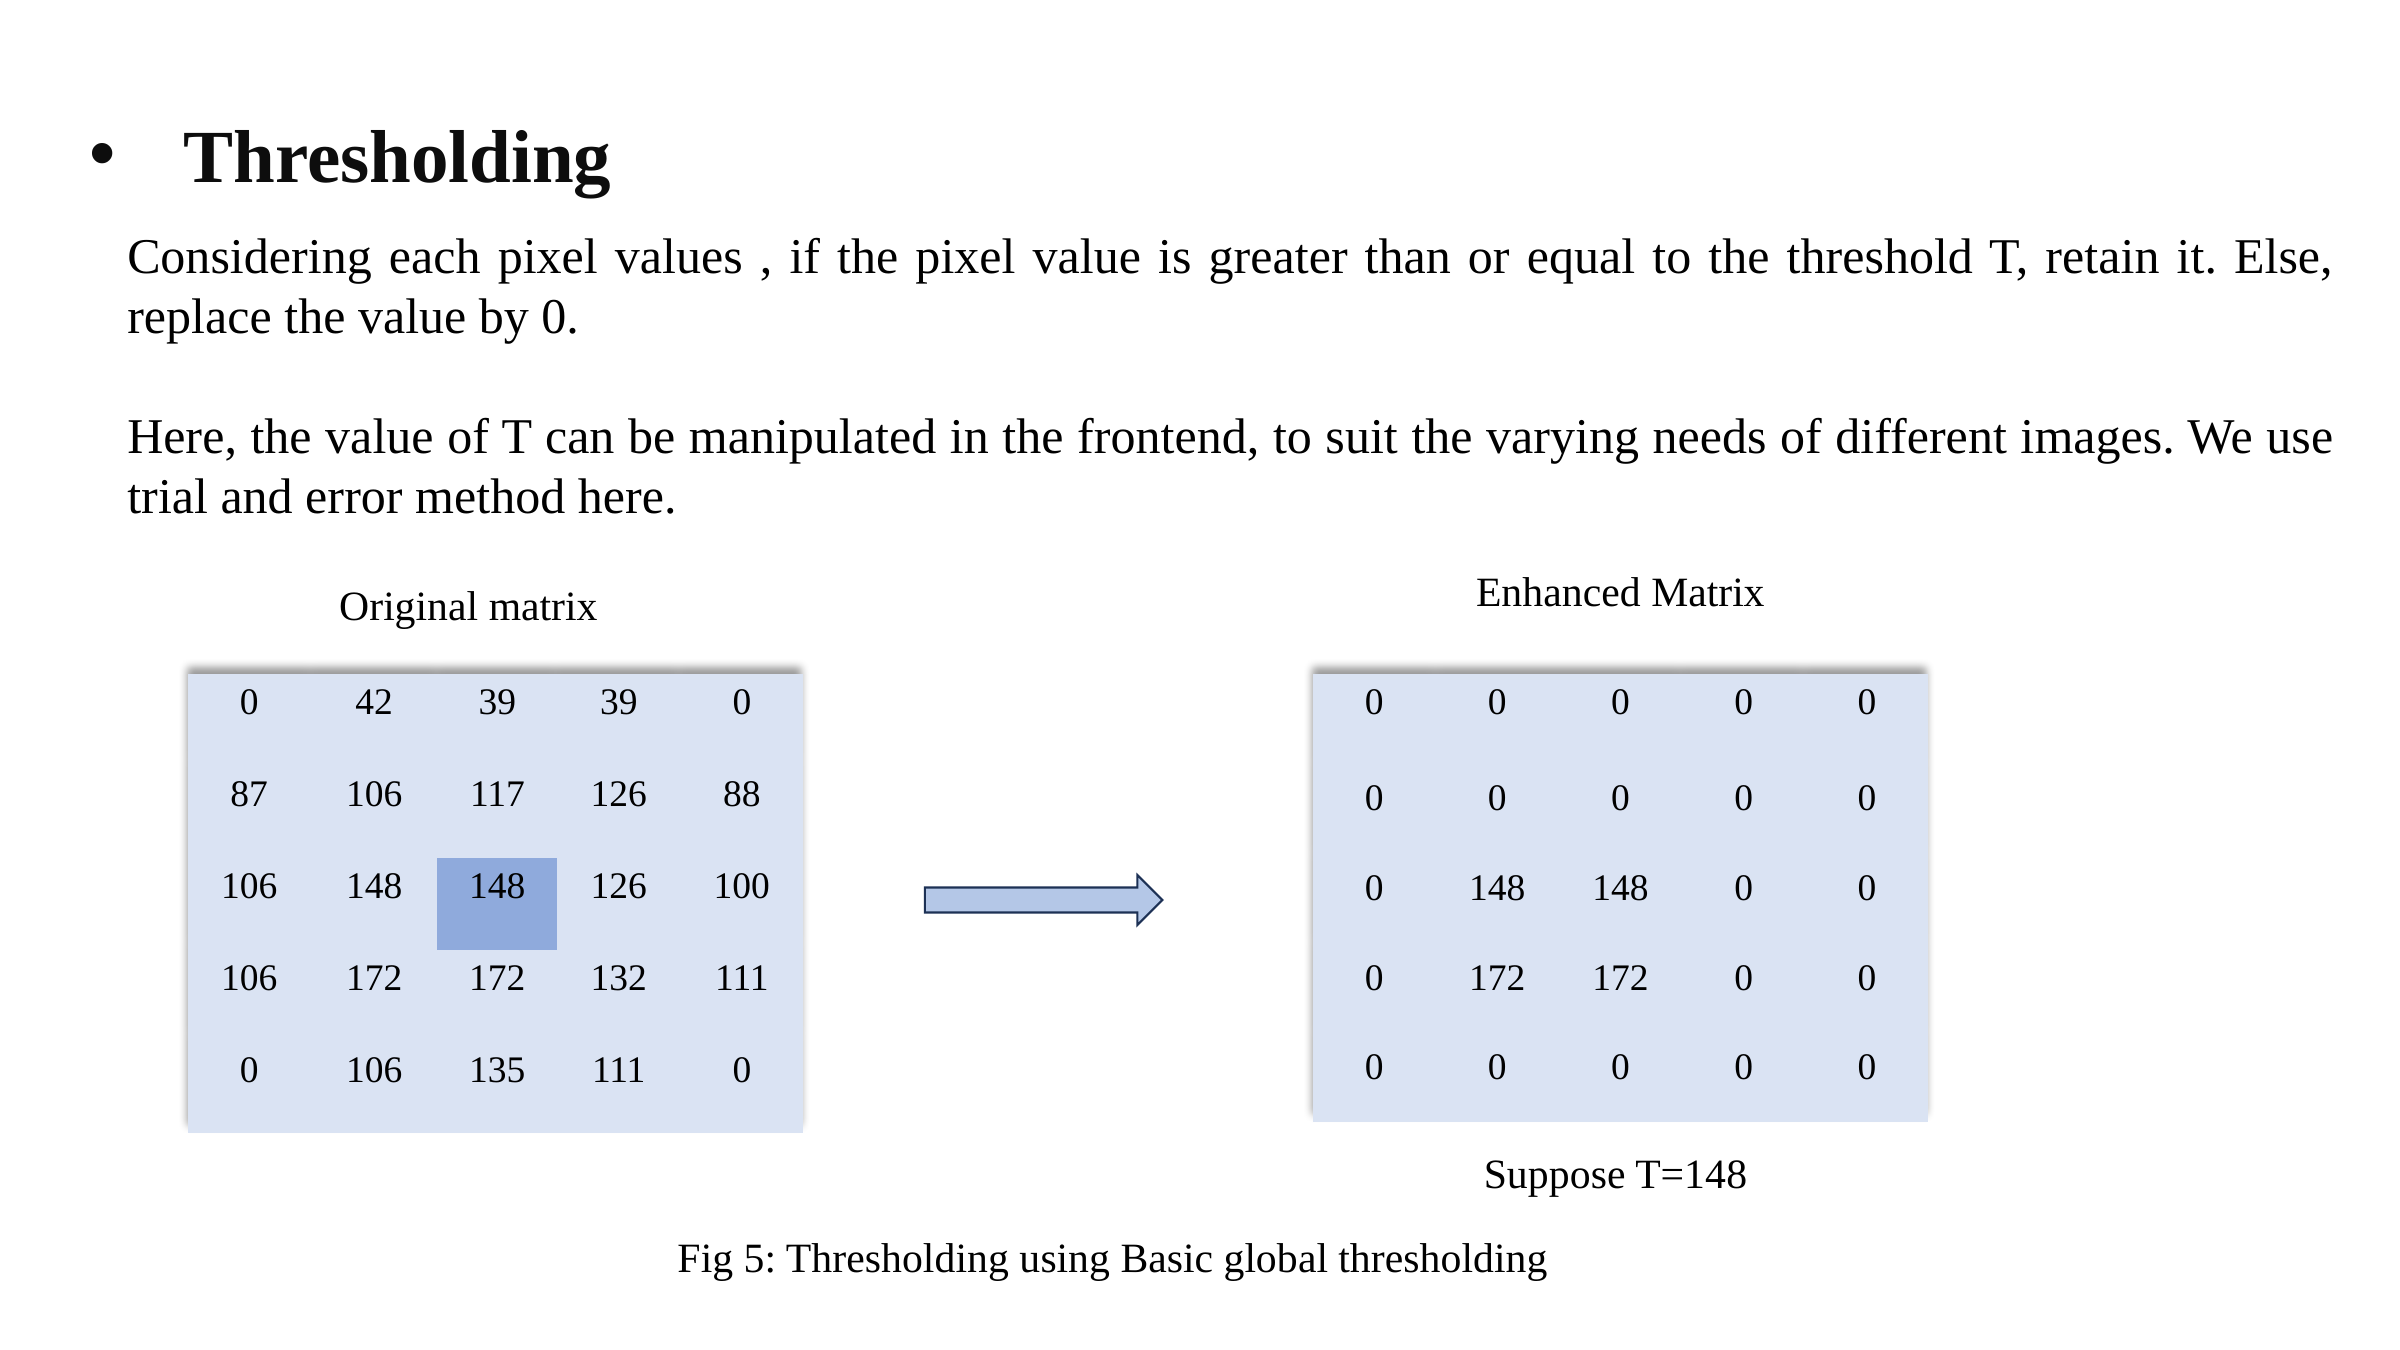

Thresholding
Considering each pixel values , if the pixel value is greater than or equal to the threshold T, retain it. Else, replace the value by 0.

Here, the value of T can be manipulated in the frontend, to suit the varying needs of different images. We use trial and error method here.
Enhanced Matrix
Original matrix
| 0 | 42 | 39 | 39 | 0 |
| --- | --- | --- | --- | --- |
| 87 | 106 | 117 | 126 | 88 |
| 106 | 148 | 148 | 126 | 100 |
| 106 | 172 | 172 | 132 | 111 |
| 0 | 106 | 135 | 111 | 0 |
| 0 | 0 | 0 | 0 | 0 |
| --- | --- | --- | --- | --- |
| 0 | 0 | 0 | 0 | 0 |
| 0 | 148 | 148 | 0 | 0 |
| 0 | 172 | 172 | 0 | 0 |
| 0 | 0 | 0 | 0 | 0 |

Suppose T=148
Fig 5: Thresholding using Basic global thresholding